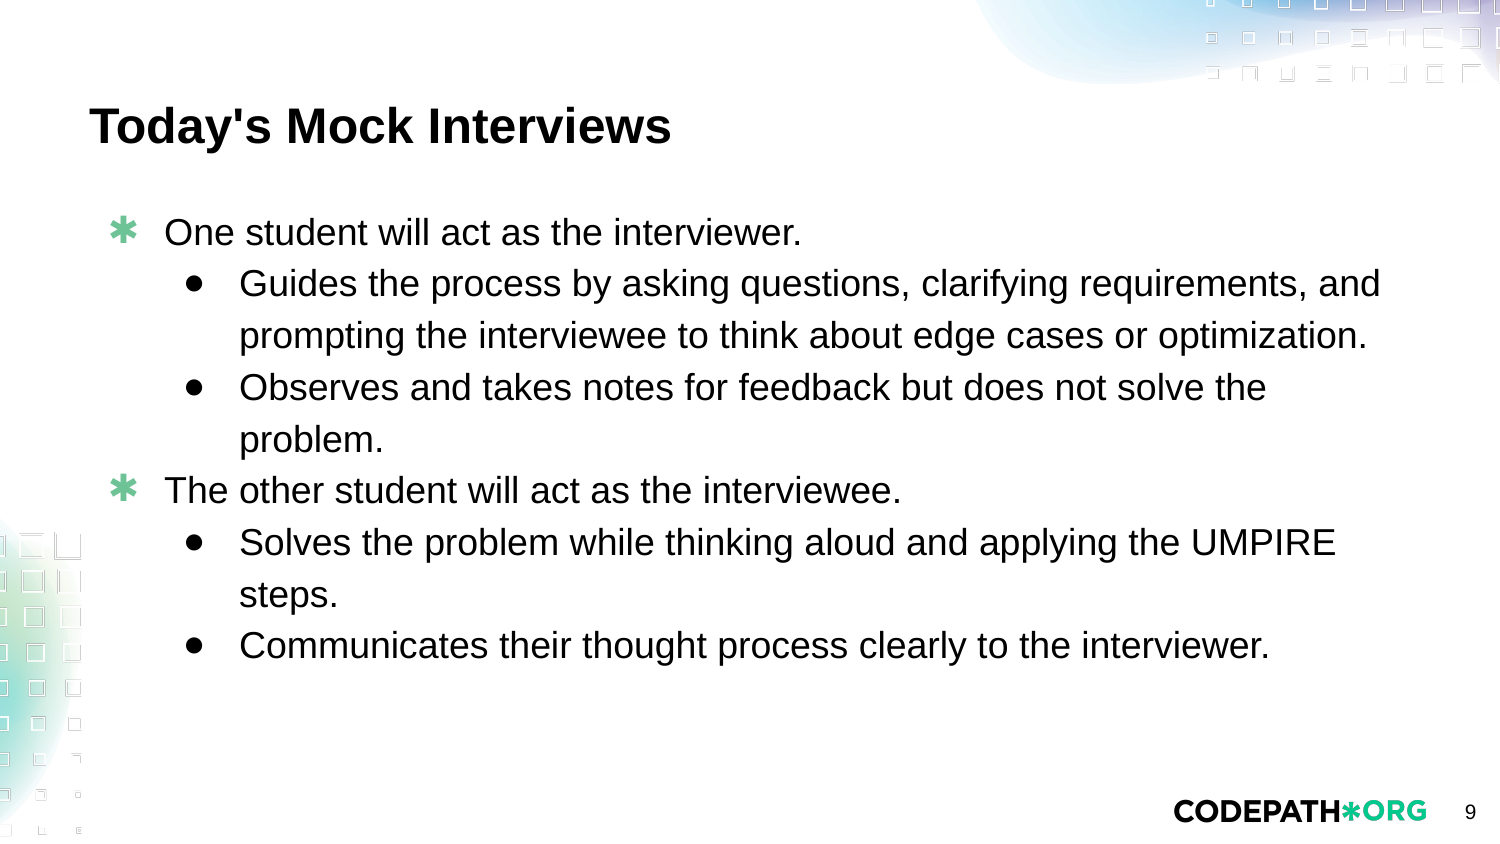

# Today's Mock Interviews
One student will act as the interviewer.
Guides the process by asking questions, clarifying requirements, and prompting the interviewee to think about edge cases or optimization.
Observes and takes notes for feedback but does not solve the problem.
The other student will act as the interviewee.
Solves the problem while thinking aloud and applying the UMPIRE steps.
Communicates their thought process clearly to the interviewer.
9